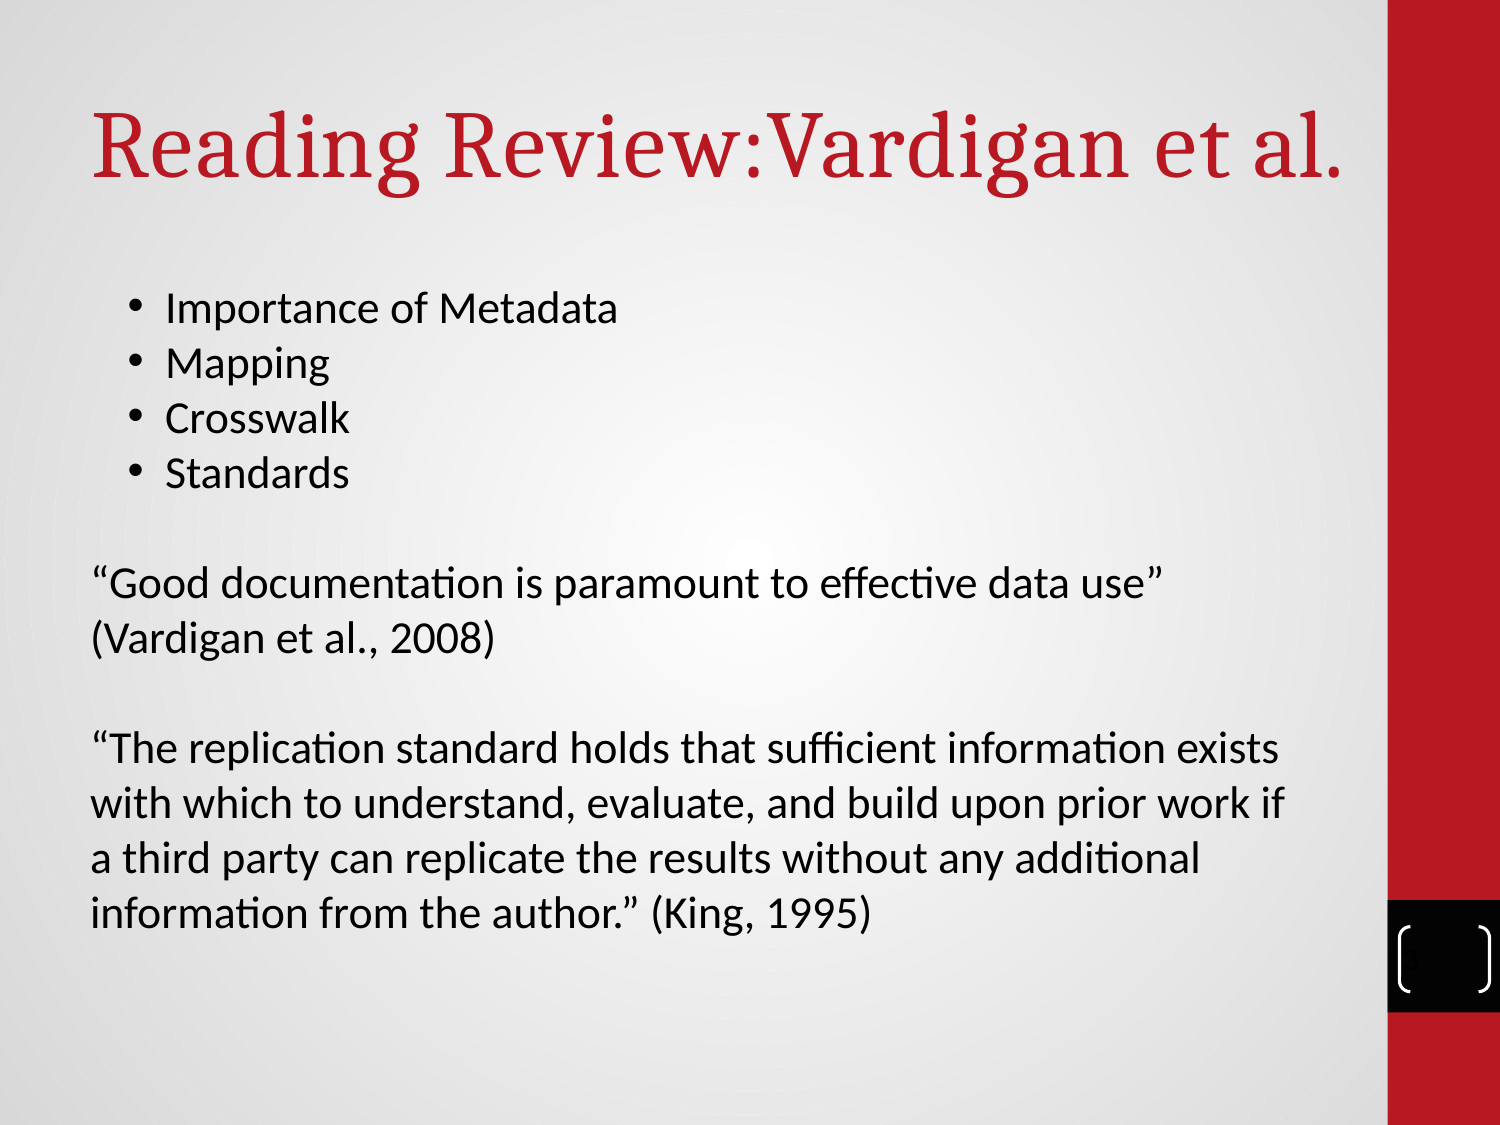

# Reading Review:Vardigan et al.
Importance of Metadata
Mapping
Crosswalk
Standards

“Good documentation is paramount to effective data use” (Vardigan et al., 2008)

“The replication standard holds that sufficient information exists with which to understand, evaluate, and build upon prior work if a third party can replicate the results without any additional information from the author.” (King, 1995)
3